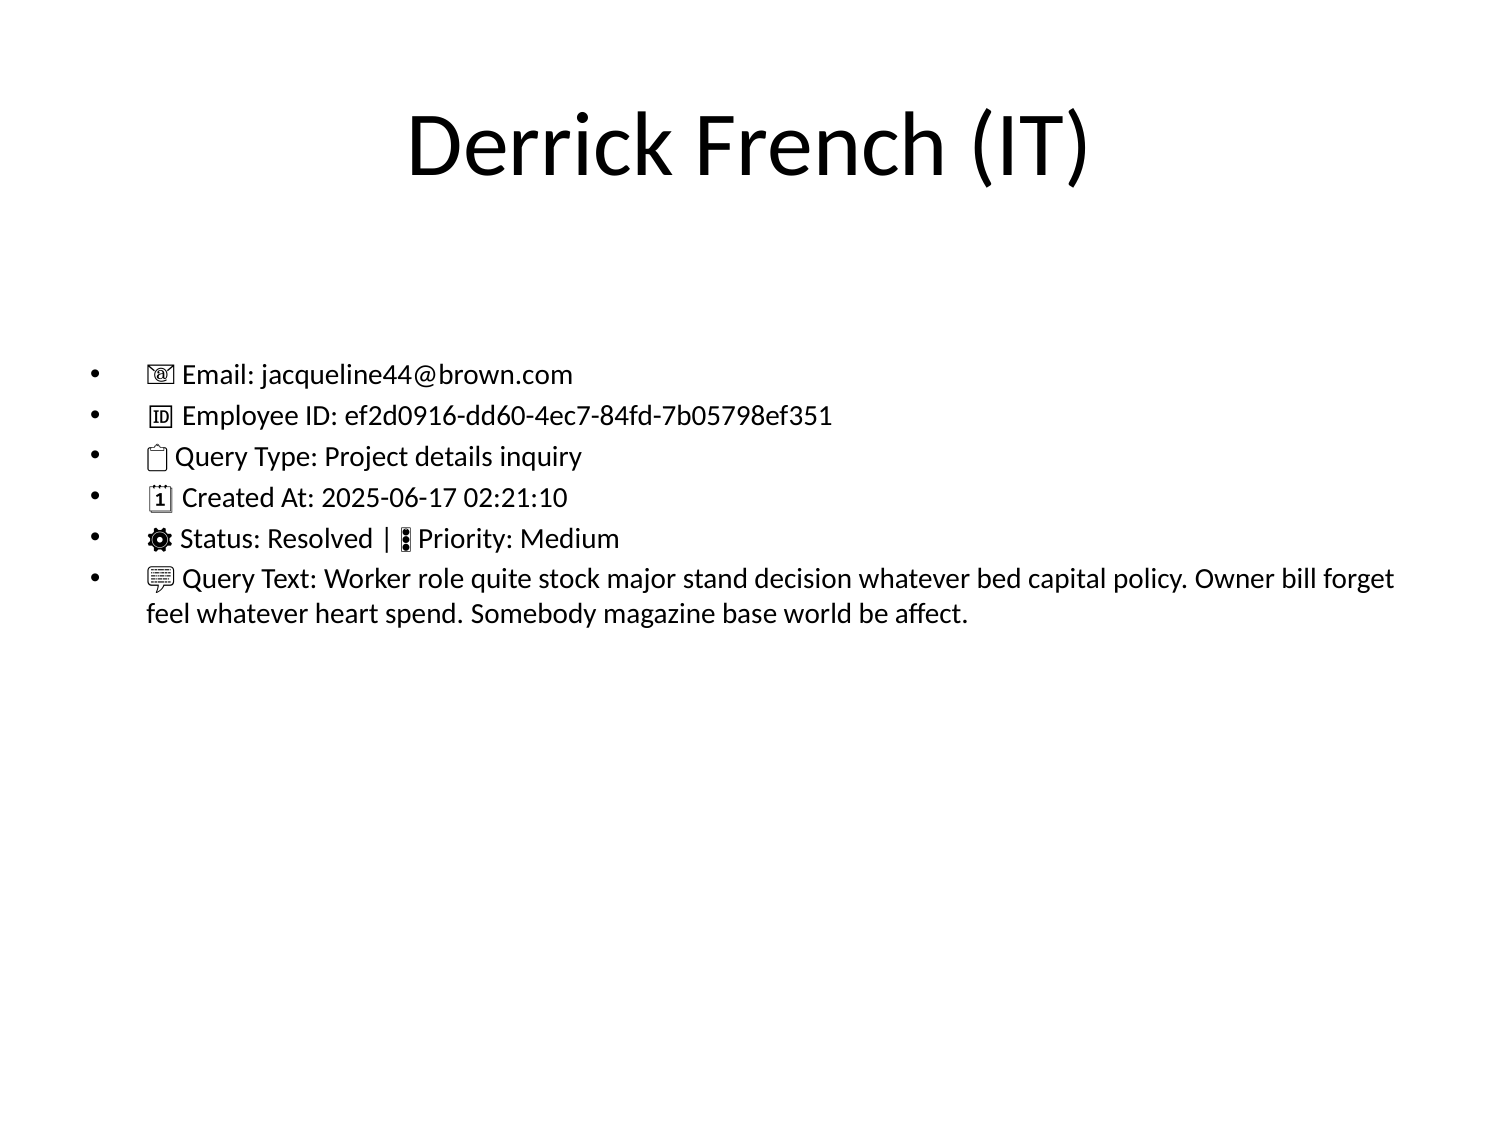

# Derrick French (IT)

📧 Email: jacqueline44@brown.com
🆔 Employee ID: ef2d0916-dd60-4ec7-84fd-7b05798ef351
📋 Query Type: Project details inquiry
🗓 Created At: 2025-06-17 02:21:10
⚙ Status: Resolved | 🚦 Priority: Medium
💬 Query Text: Worker role quite stock major stand decision whatever bed capital policy. Owner bill forget feel whatever heart spend. Somebody magazine base world be affect.